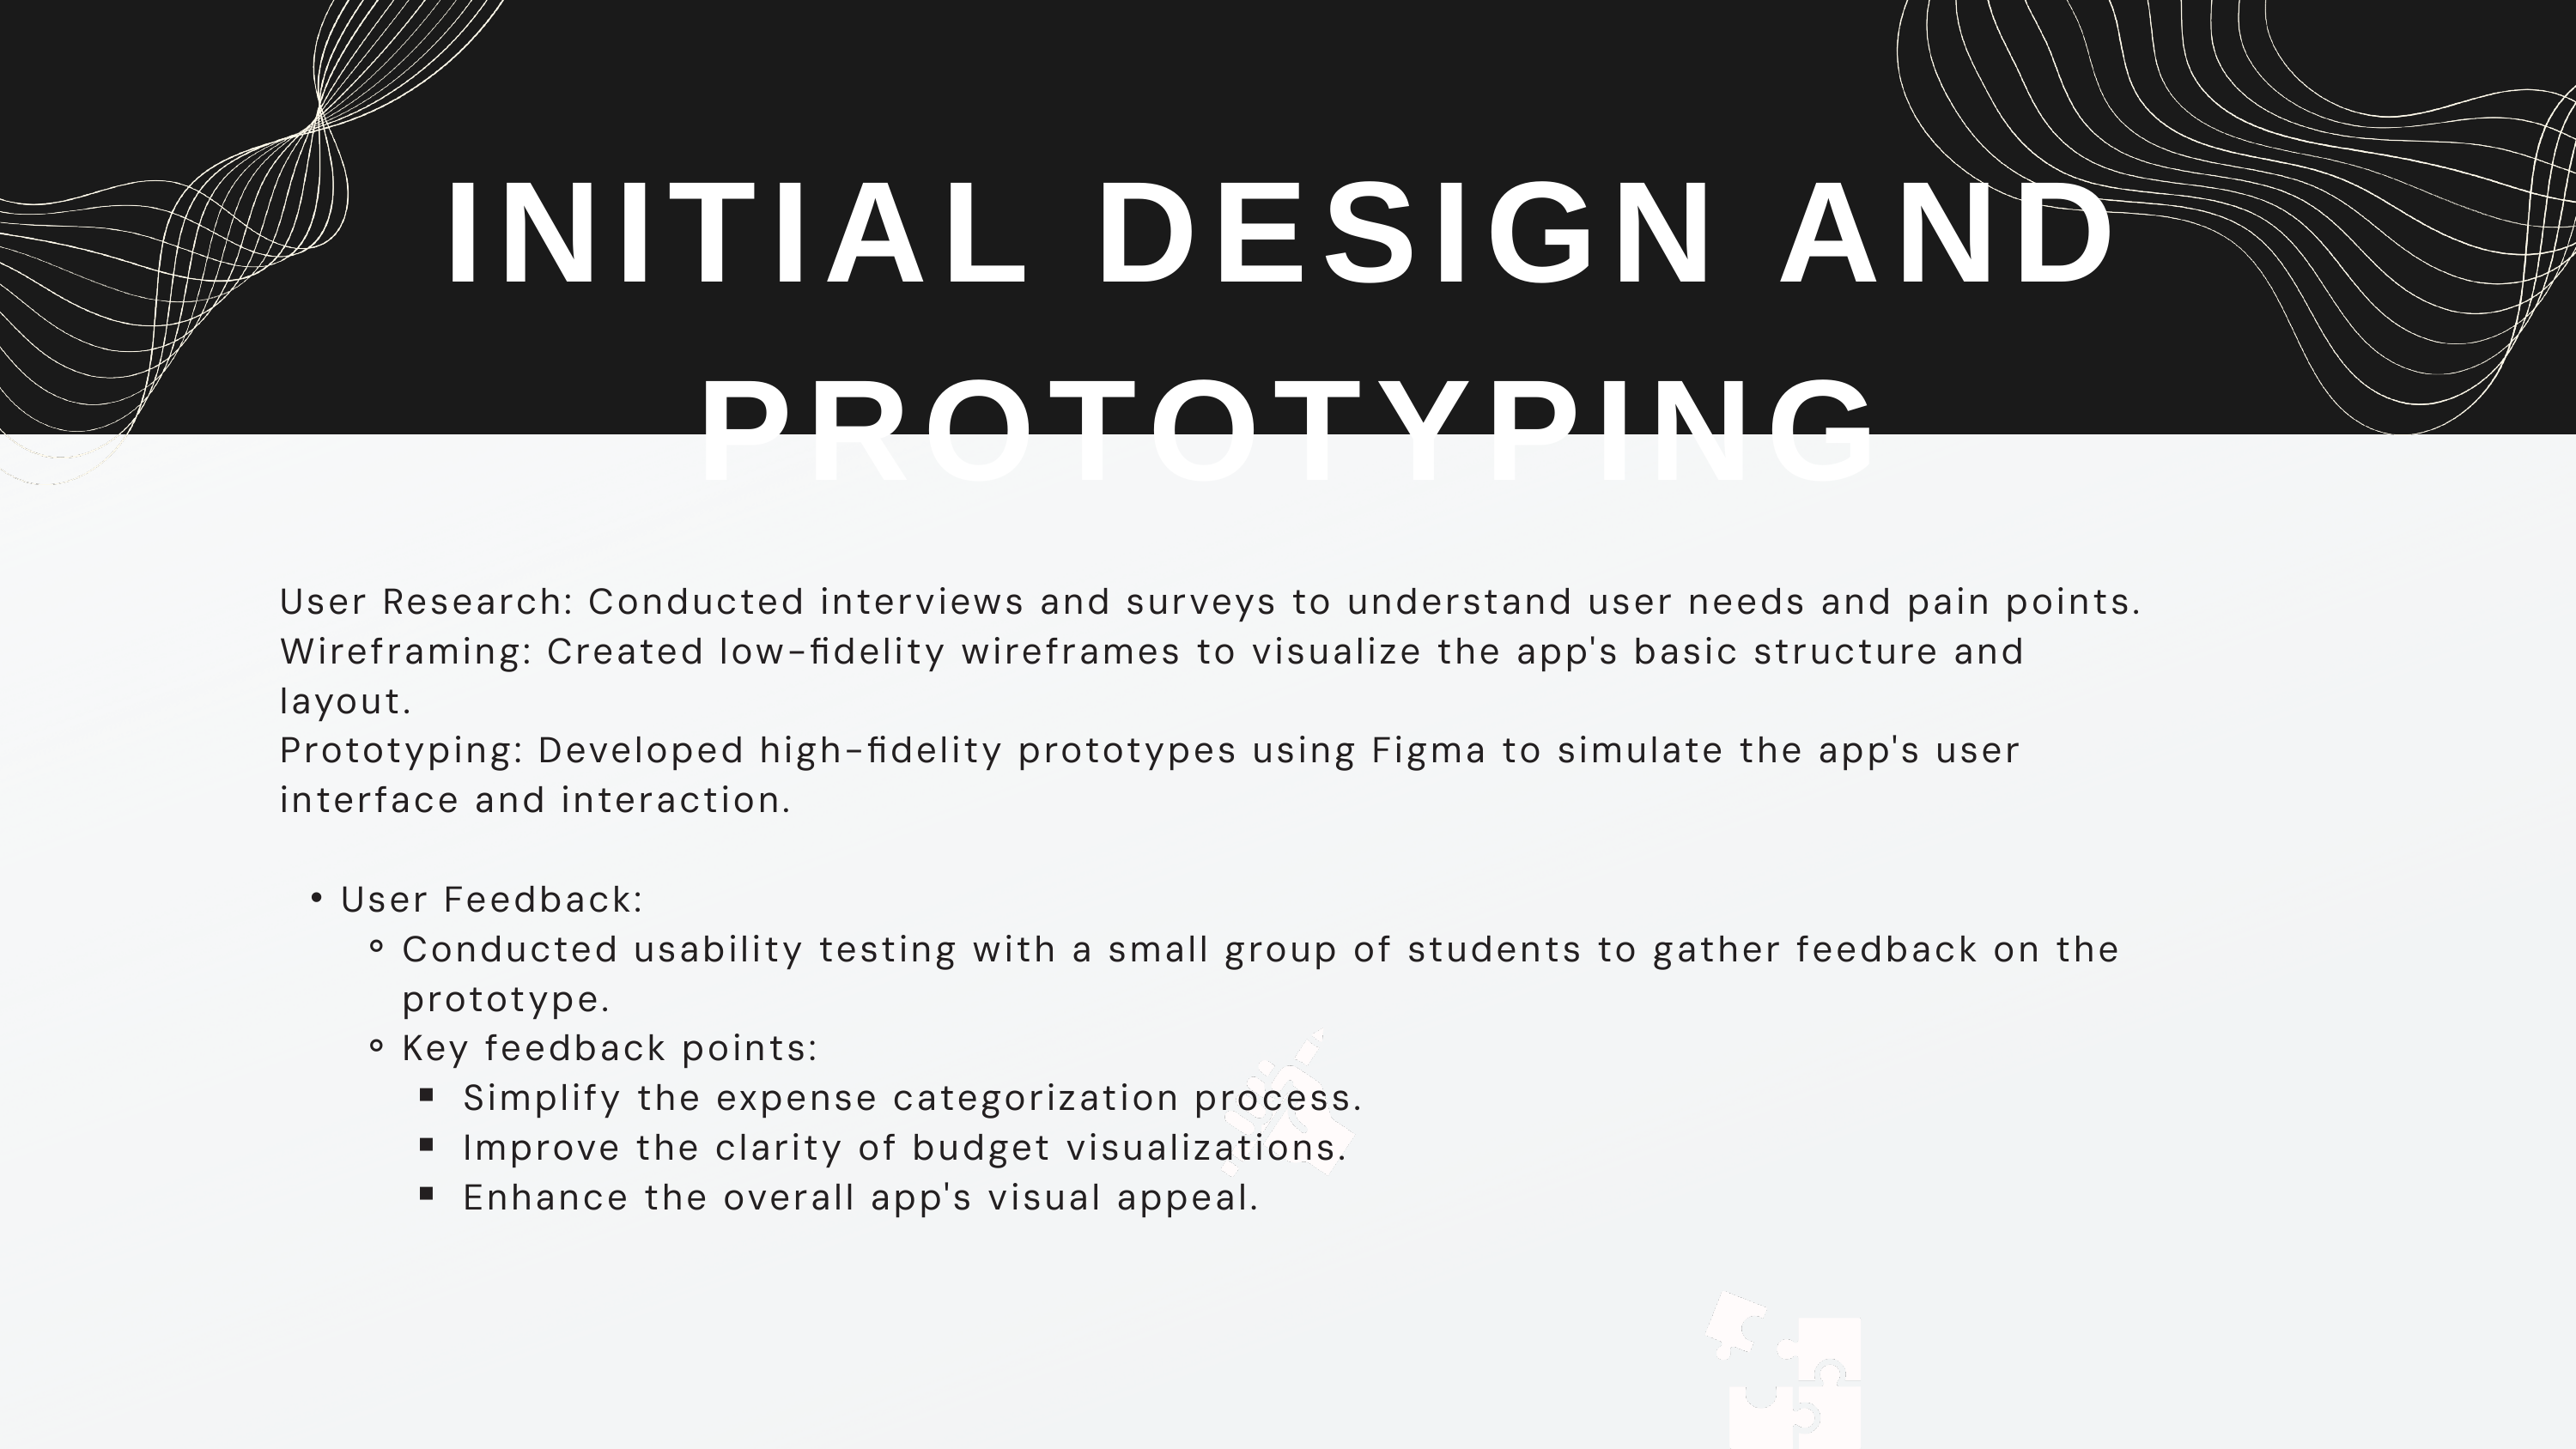

INITIAL DESIGN AND PROTOTYPING
User Research: Conducted interviews and surveys to understand user needs and pain points.
Wireframing: Created low-fidelity wireframes to visualize the app's basic structure and layout.
Prototyping: Developed high-fidelity prototypes using Figma to simulate the app's user interface and interaction.

User Feedback:
Conducted usability testing with a small group of students to gather feedback on the prototype.
Key feedback points:
Simplify the expense categorization process.
Improve the clarity of budget visualizations.
Enhance the overall app's visual appeal.